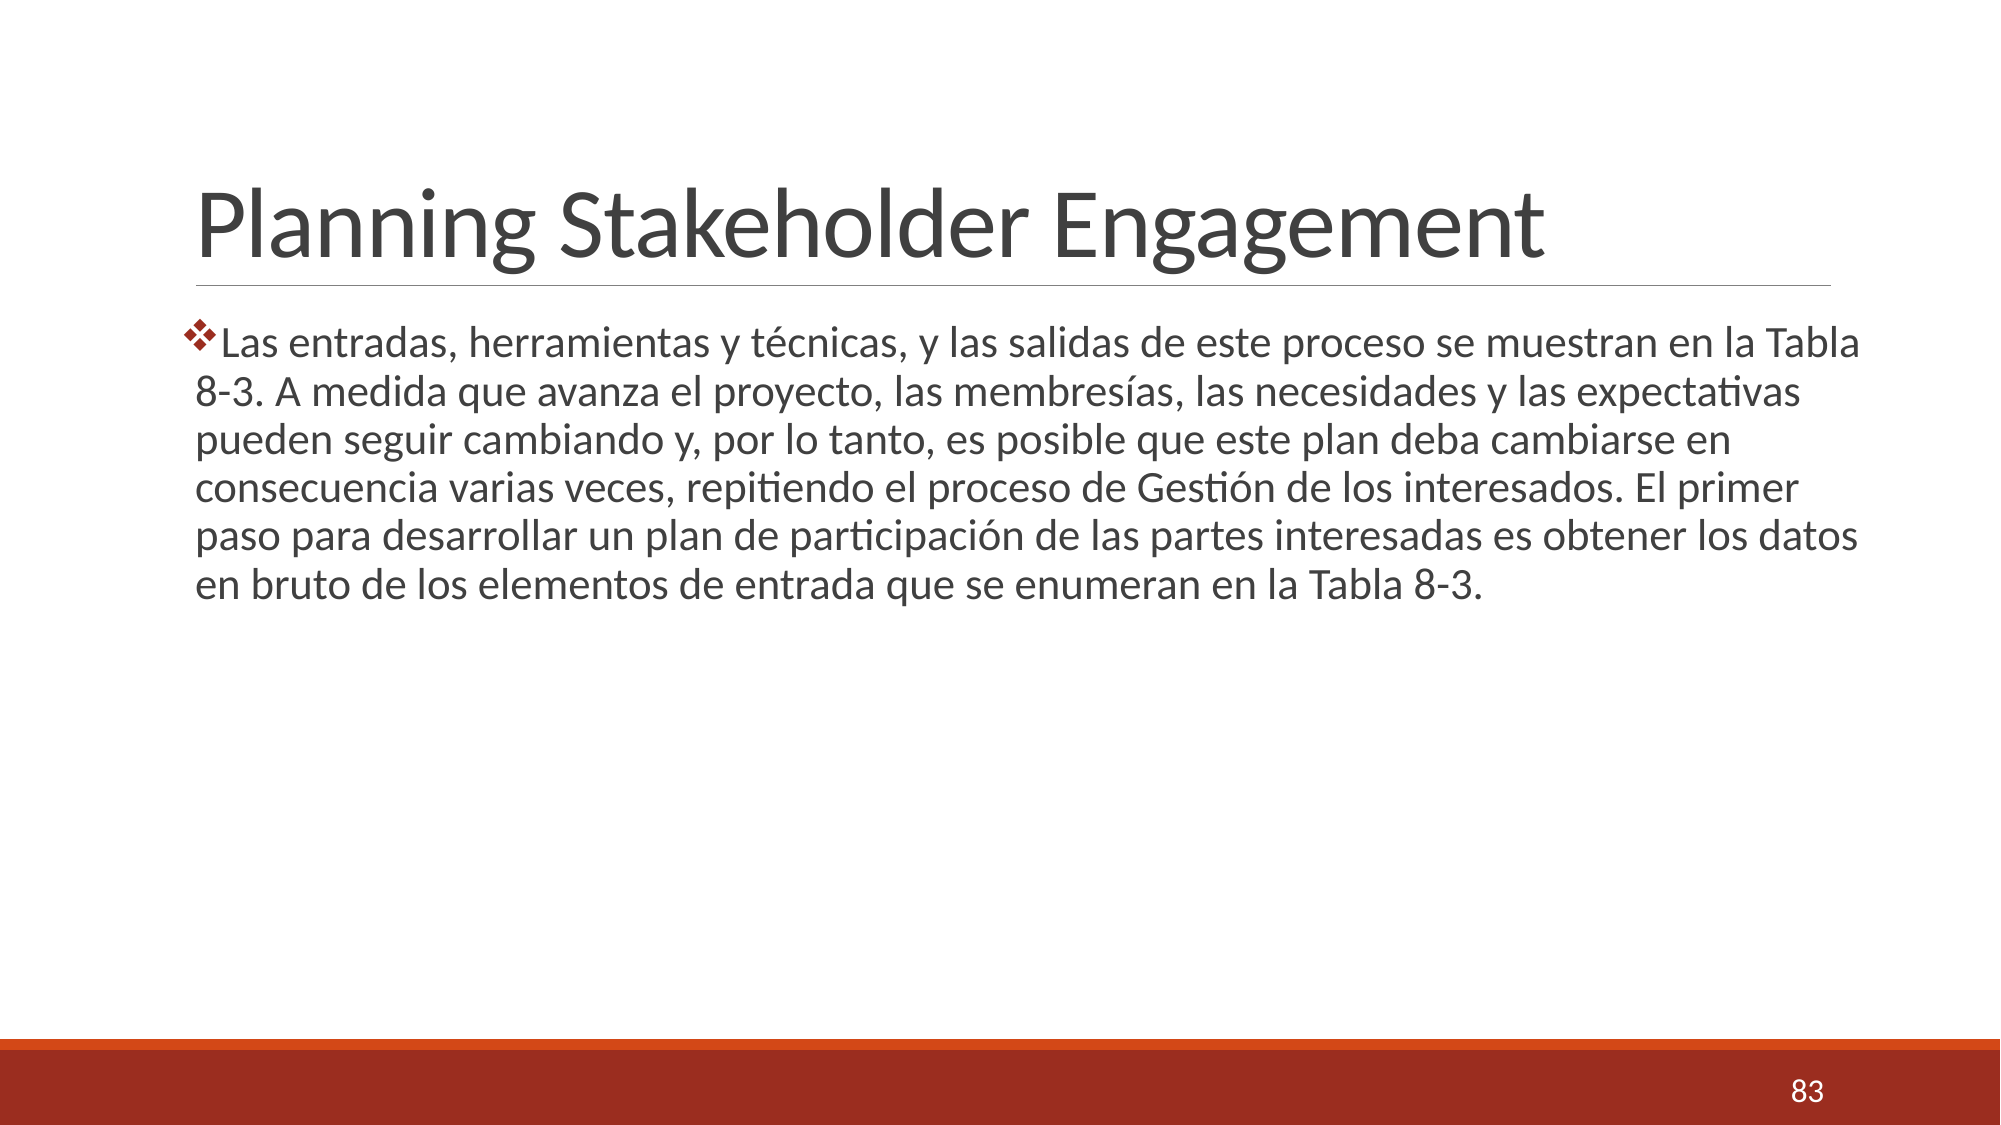

# Planning Stakeholder Engagement
Las entradas, herramientas y técnicas, y las salidas de este proceso se muestran en la Tabla 8-3. A medida que avanza el proyecto, las membresías, las necesidades y las expectativas pueden seguir cambiando y, por lo tanto, es posible que este plan deba cambiarse en consecuencia varias veces, repitiendo el proceso de Gestión de los interesados. El primer paso para desarrollar un plan de participación de las partes interesadas es obtener los datos en bruto de los elementos de entrada que se enumeran en la Tabla 8-3.
83